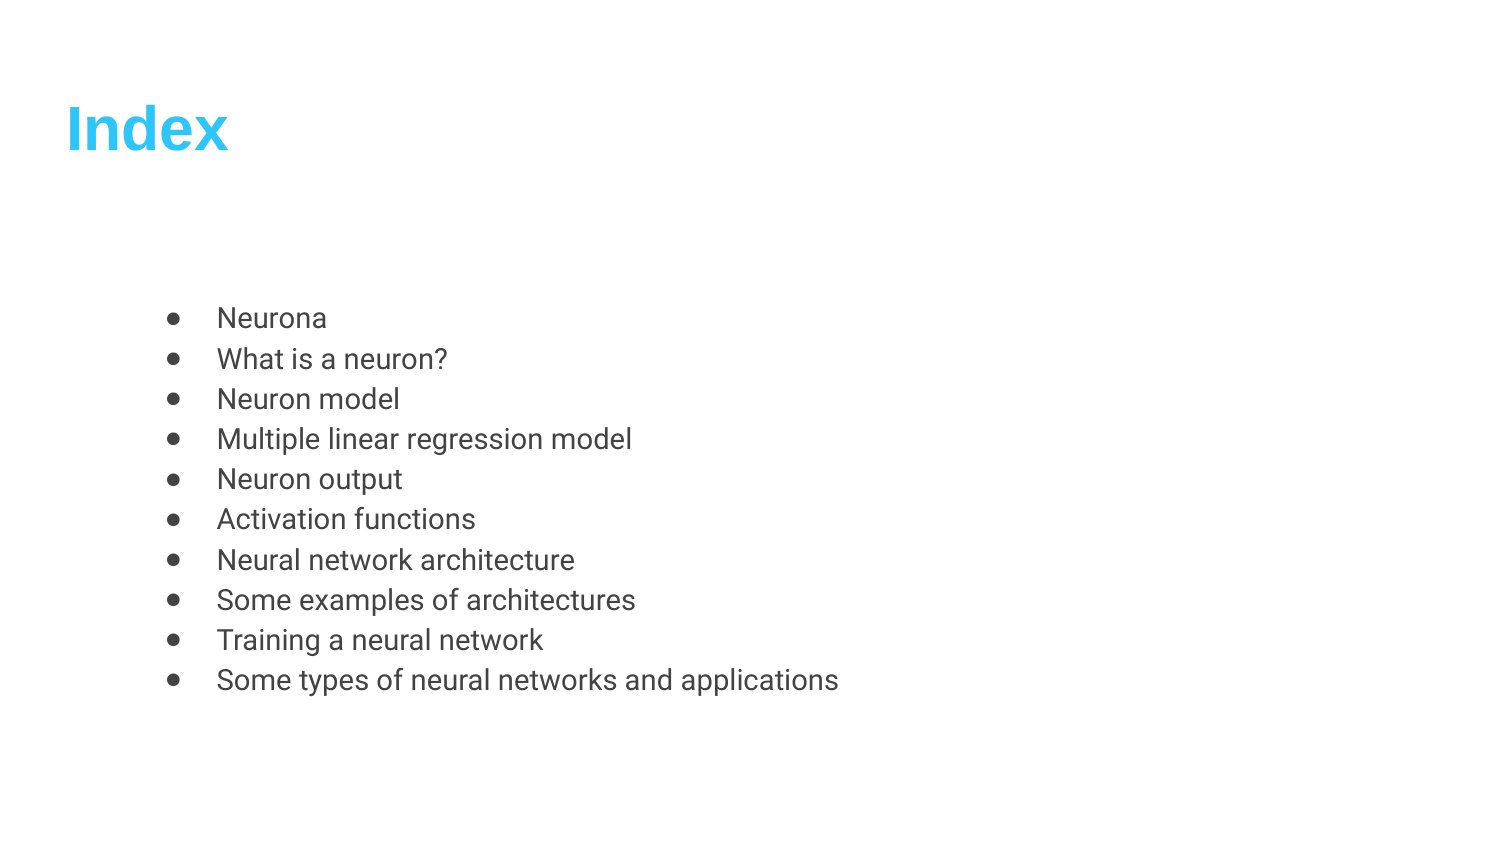

# Index
Neurona
What is a neuron?
Neuron model
Multiple linear regression model
Neuron output
Activation functions
Neural network architecture
Some examples of architectures
Training a neural network
Some types of neural networks and applications